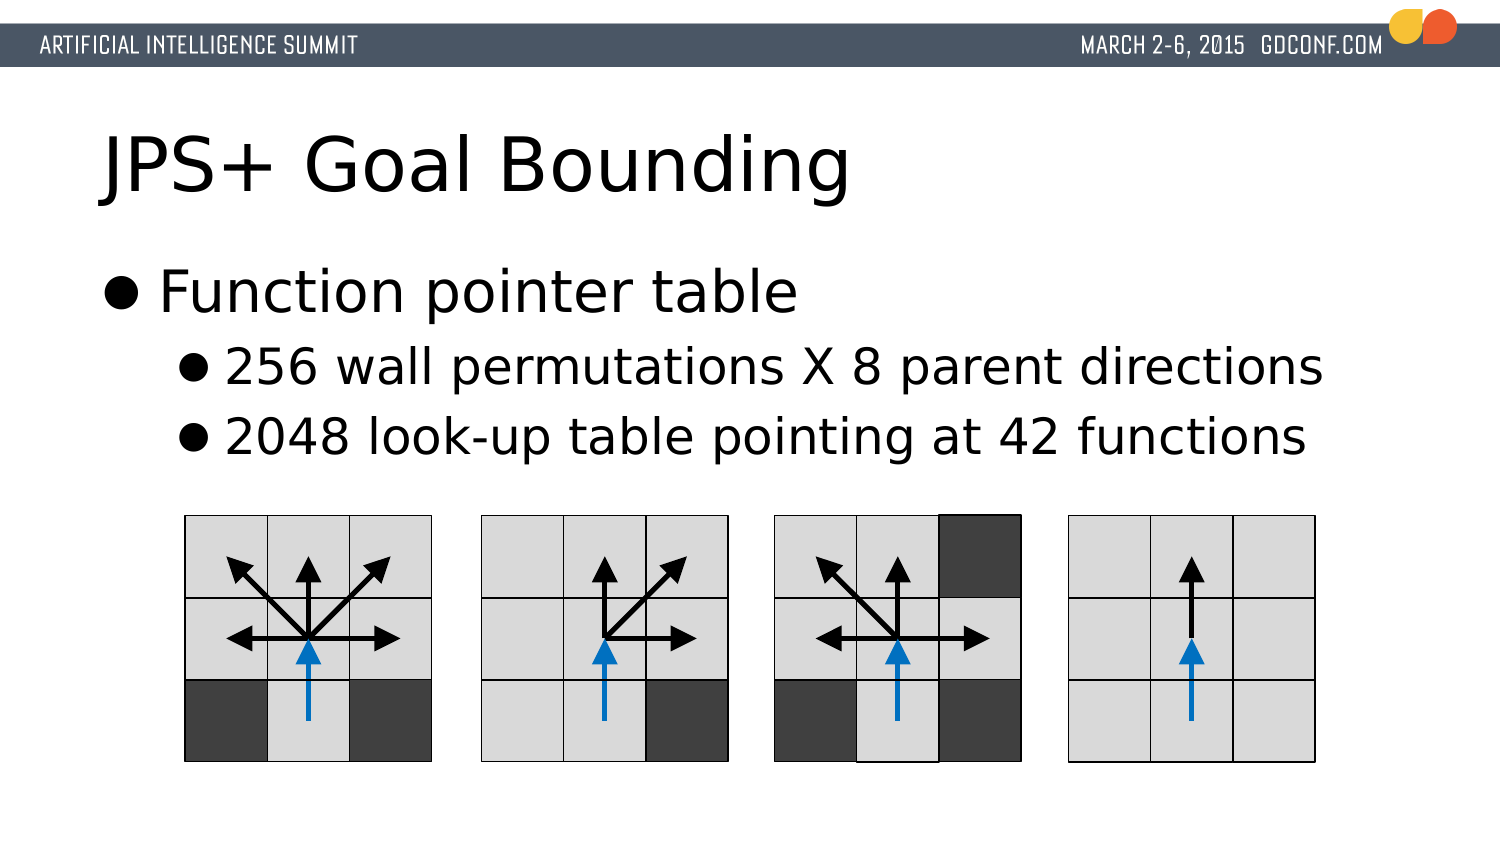

# JPS+ Goal Bounding
Function pointer table
256 wall permutations X 8 parent directions
2048 look-up table pointing at 42 functions